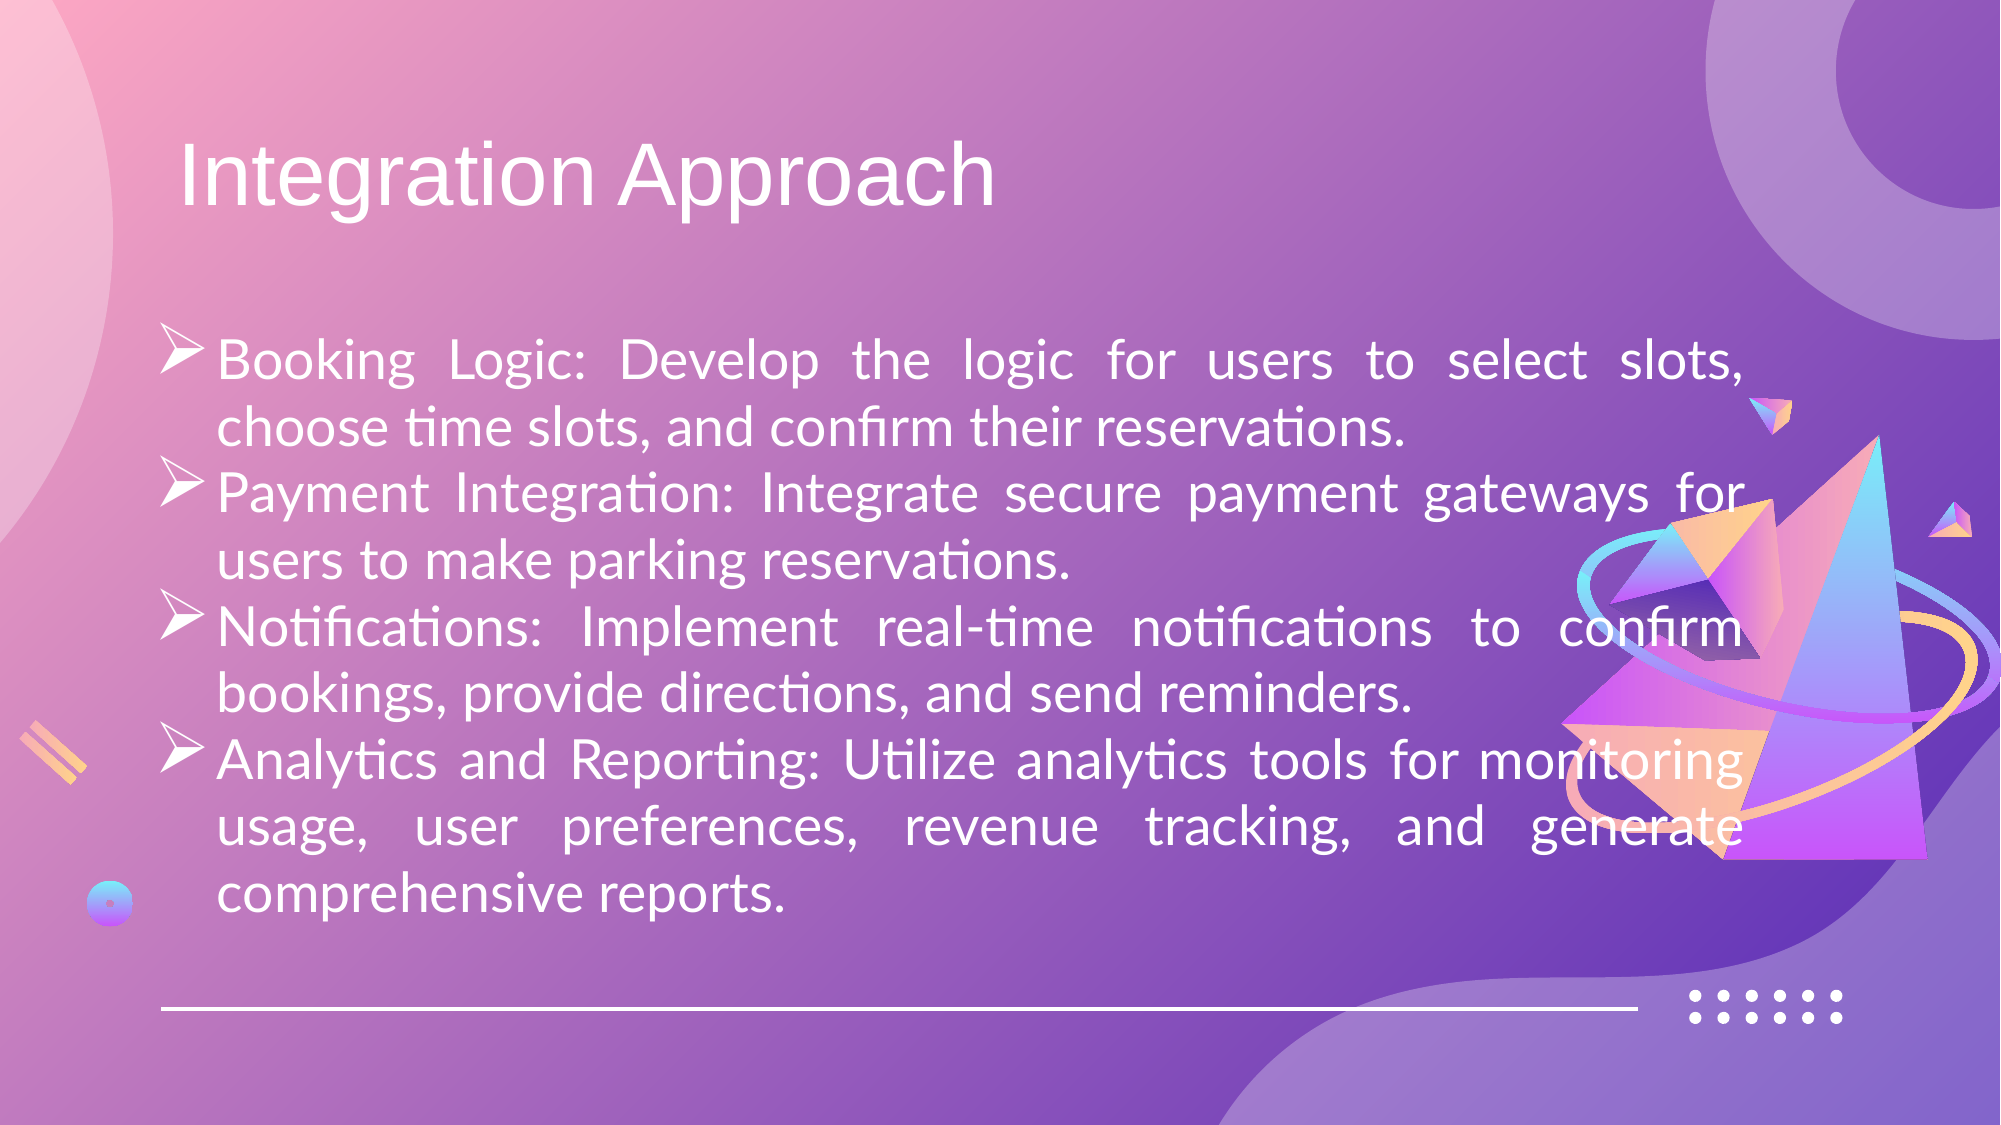

# Integration Approach
Booking Logic: Develop the logic for users to select slots, choose time slots, and confirm their reservations.
Payment Integration: Integrate secure payment gateways for users to make parking reservations.
Notifications: Implement real-time notifications to confirm bookings, provide directions, and send reminders.
Analytics and Reporting: Utilize analytics tools for monitoring usage, user preferences, revenue tracking, and generate comprehensive reports.